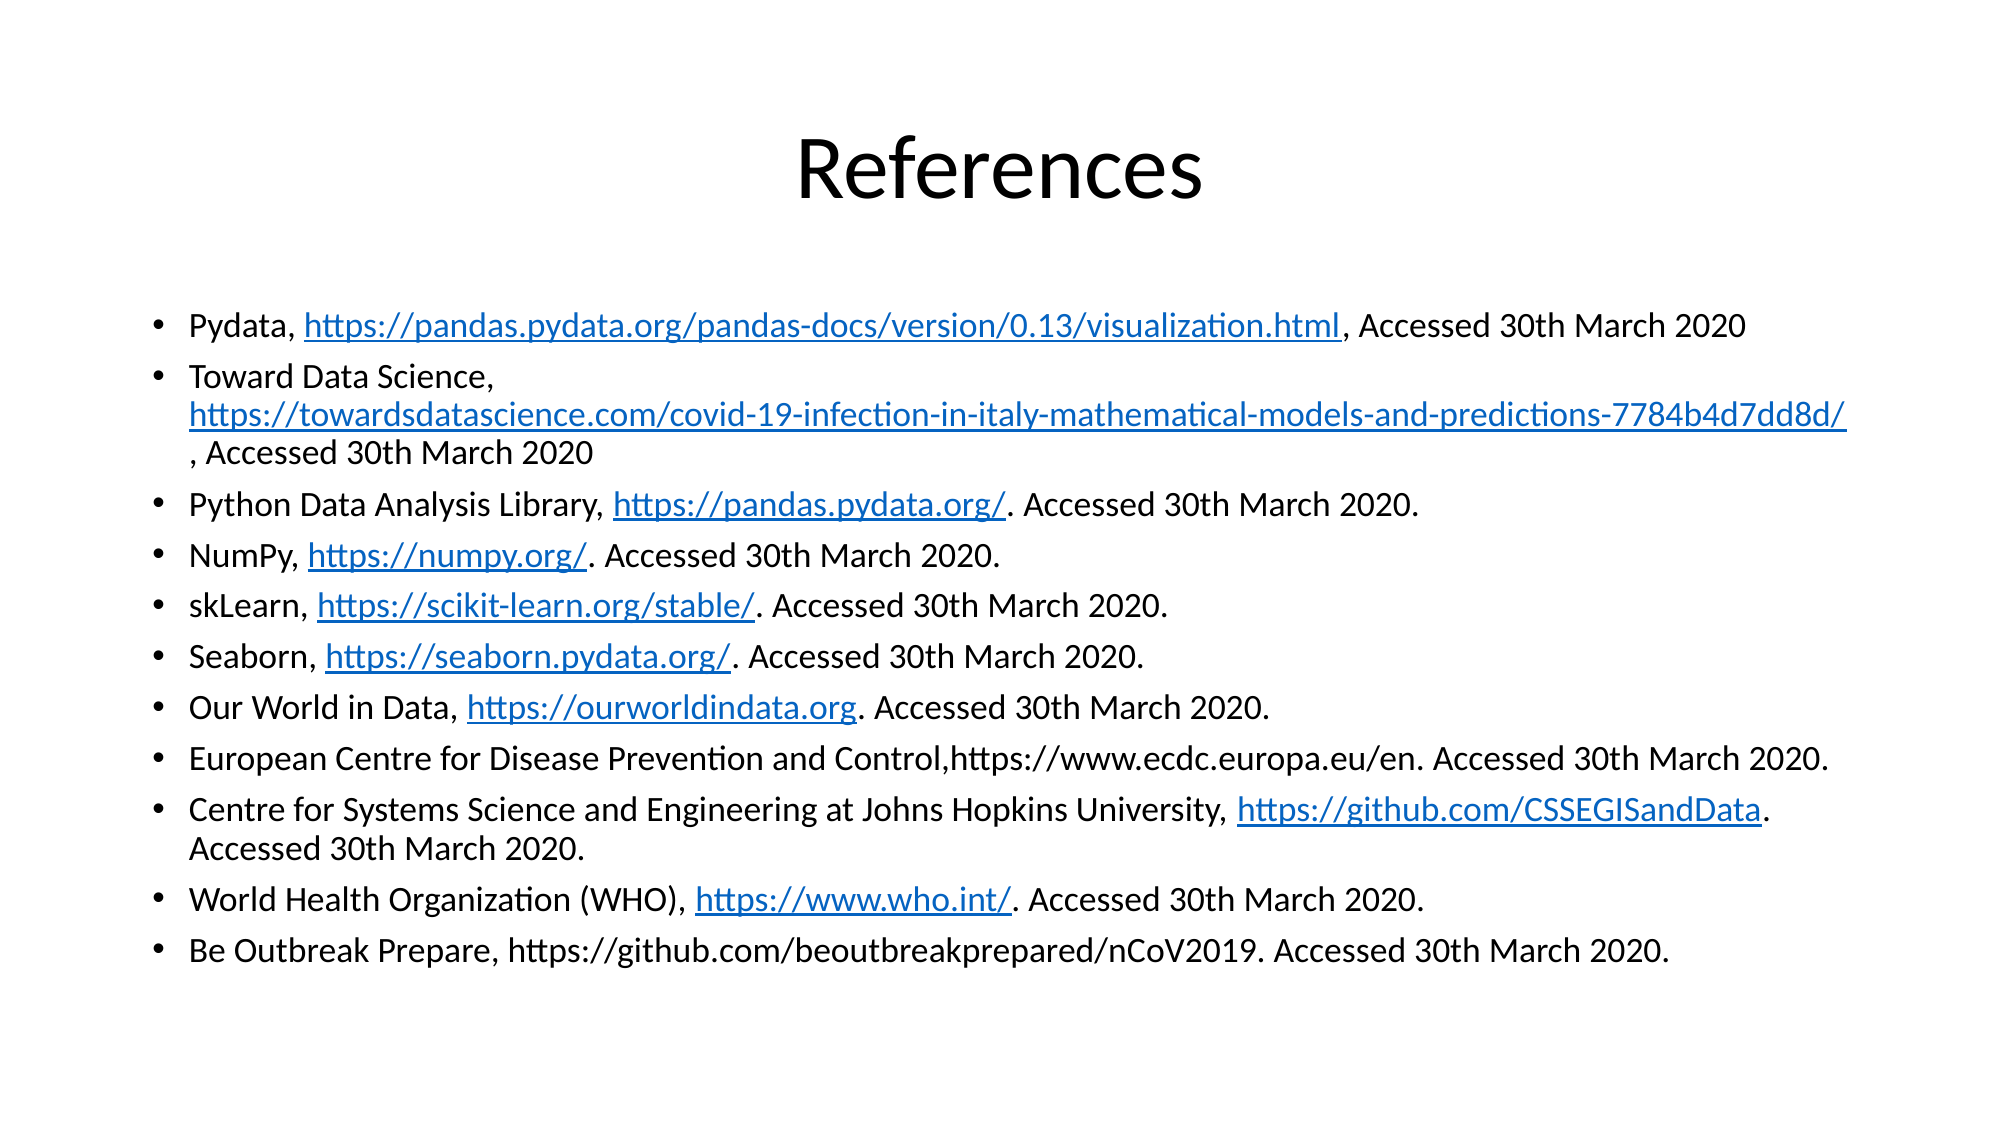

# References
Pydata, https://pandas.pydata.org/pandas-docs/version/0.13/visualization.html, Accessed 30th March 2020
Toward Data Science, https://towardsdatascience.com/covid-19-infection-in-italy-mathematical-models-and-predictions-7784b4d7dd8d/, Accessed 30th March 2020
Python Data Analysis Library, https://pandas.pydata.org/. Accessed 30th March 2020.
NumPy, https://numpy.org/. Accessed 30th March 2020.
skLearn, https://scikit-learn.org/stable/. Accessed 30th March 2020.
Seaborn, https://seaborn.pydata.org/. Accessed 30th March 2020.
Our World in Data, https://ourworldindata.org. Accessed 30th March 2020.
European Centre for Disease Prevention and Control,https://www.ecdc.europa.eu/en. Accessed 30th March 2020.
Centre for Systems Science and Engineering at Johns Hopkins University, https://github.com/CSSEGISandData. Accessed 30th March 2020.
World Health Organization (WHO), https://www.who.int/. Accessed 30th March 2020.
Be Outbreak Prepare, https://github.com/beoutbreakprepared/nCoV2019. Accessed 30th March 2020.